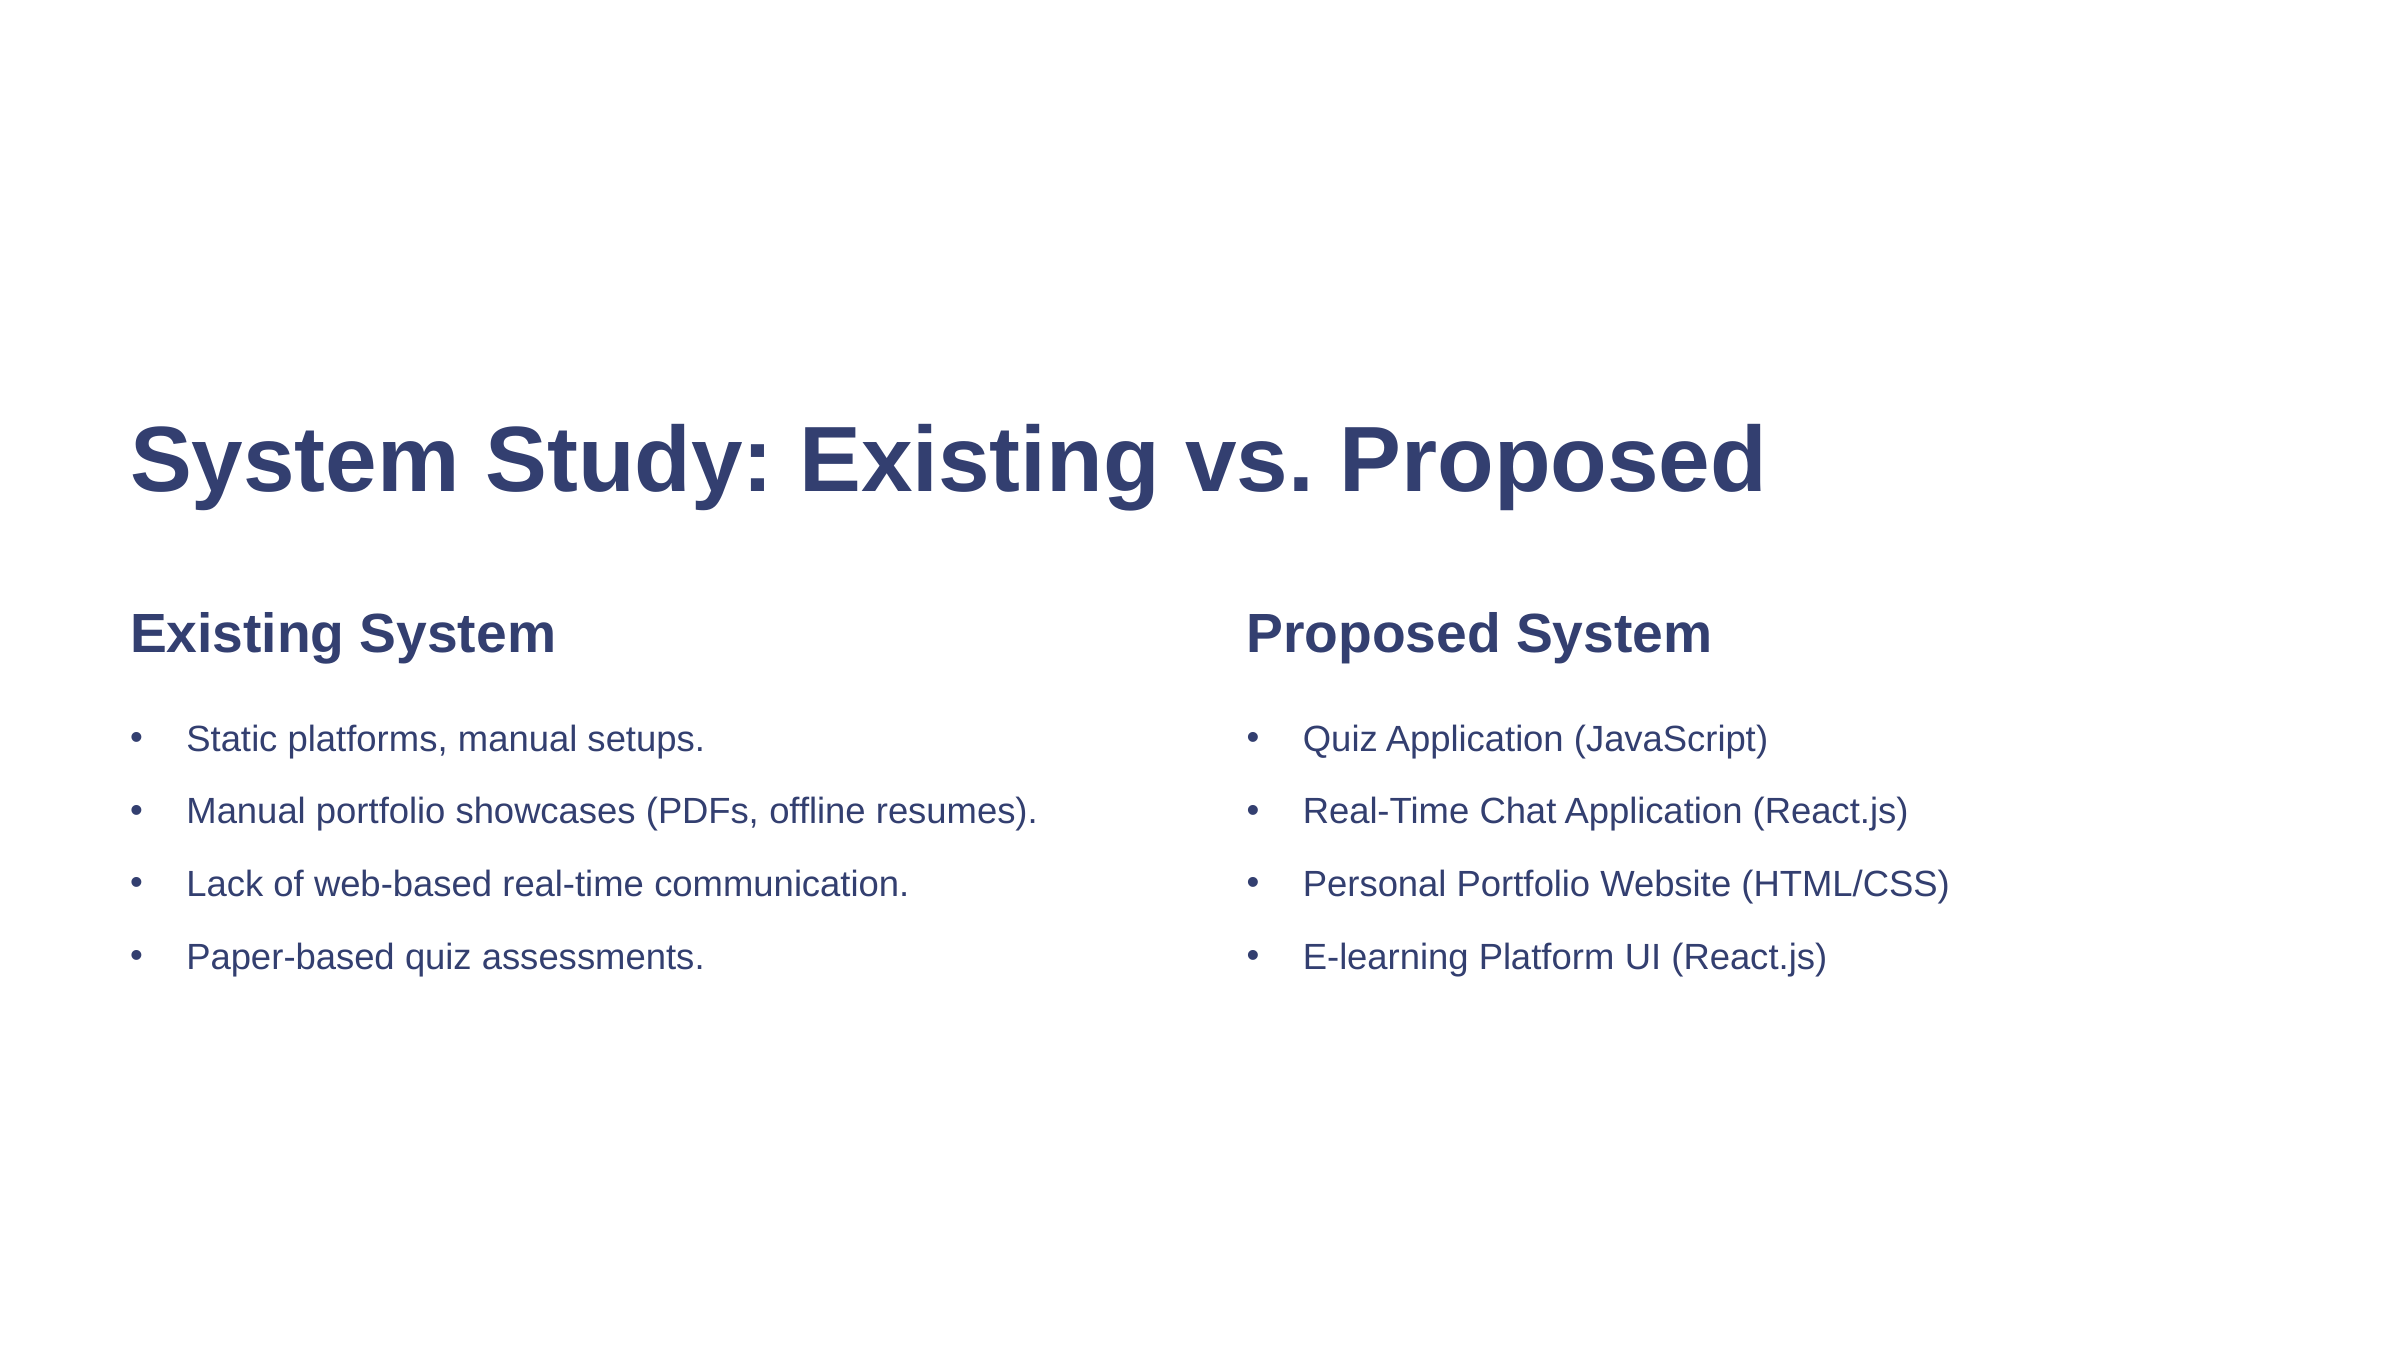

System Study: Existing vs. Proposed
Existing System
Proposed System
Static platforms, manual setups.
Quiz Application (JavaScript)
Manual portfolio showcases (PDFs, offline resumes).
Real-Time Chat Application (React.js)
Lack of web-based real-time communication.
Personal Portfolio Website (HTML/CSS)
Paper-based quiz assessments.
E-learning Platform UI (React.js)